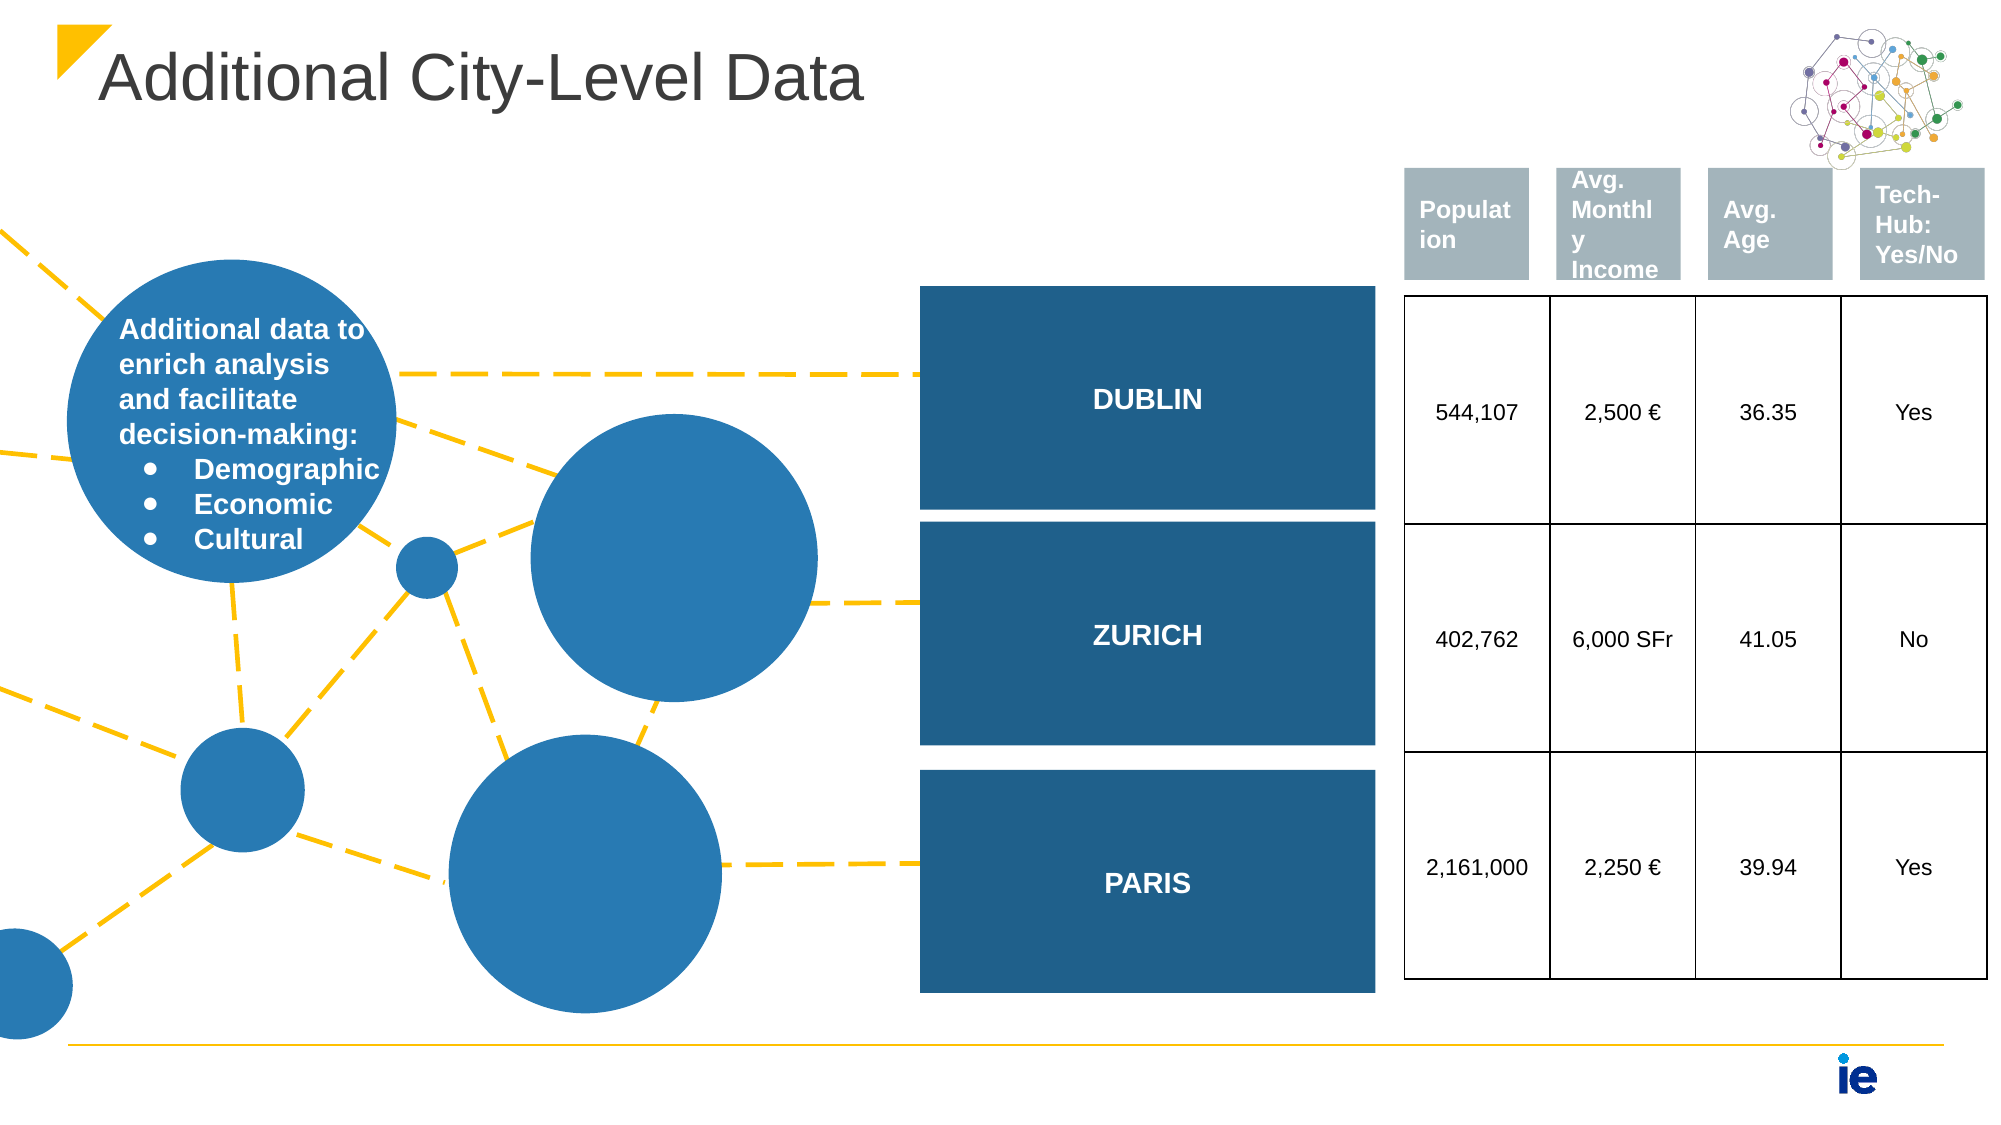

# Additional City-Level Data
Population
Avg. Monthly Income
Avg.
Age
Tech-
Hub:
Yes/No

DUBLIN
| 544,107 | 2,500 € | 36.35 | Yes |
| --- | --- | --- | --- |
| 402,762 | 6,000 SFr | 41.05 | No |
| 2,161,000 | 2,250 € | 39.94 | Yes |
Additional data to enrich analysis and facilitate decision-making:
Demographic
Economic
Cultural

ZURICH

PARIS